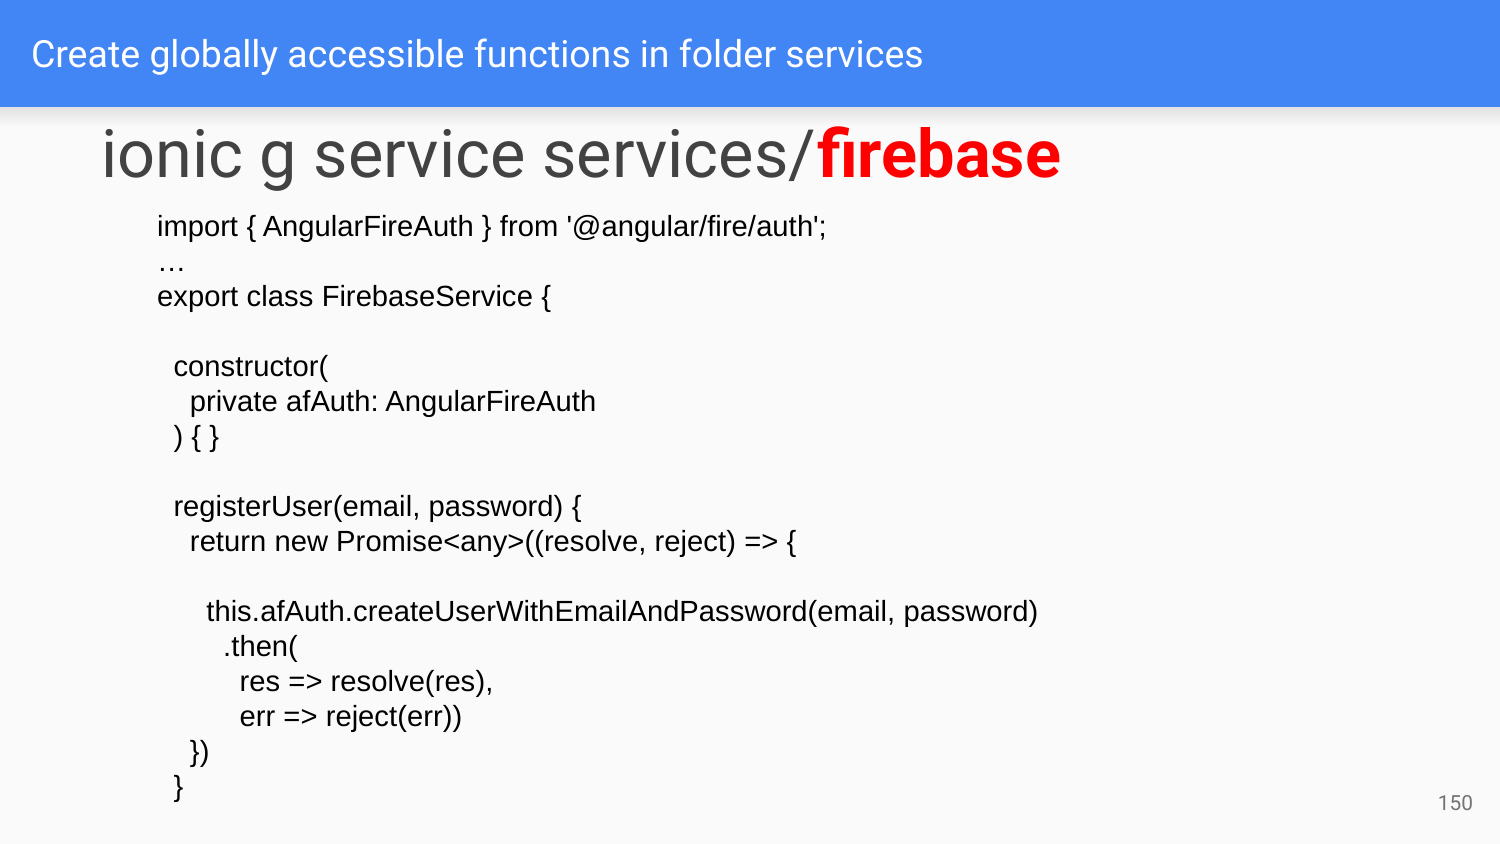

# Create globally accessible functions in folder services
ionic g service services/firebase
import { AngularFireAuth } from '@angular/fire/auth';
…
export class FirebaseService {

  constructor(
    private afAuth: AngularFireAuth
  ) { }

  registerUser(email, password) {
    return new Promise<any>((resolve, reject) => {

      this.afAuth.createUserWithEmailAndPassword(email, password)
        .then(
          res => resolve(res),
          err => reject(err))
    })
  }

150